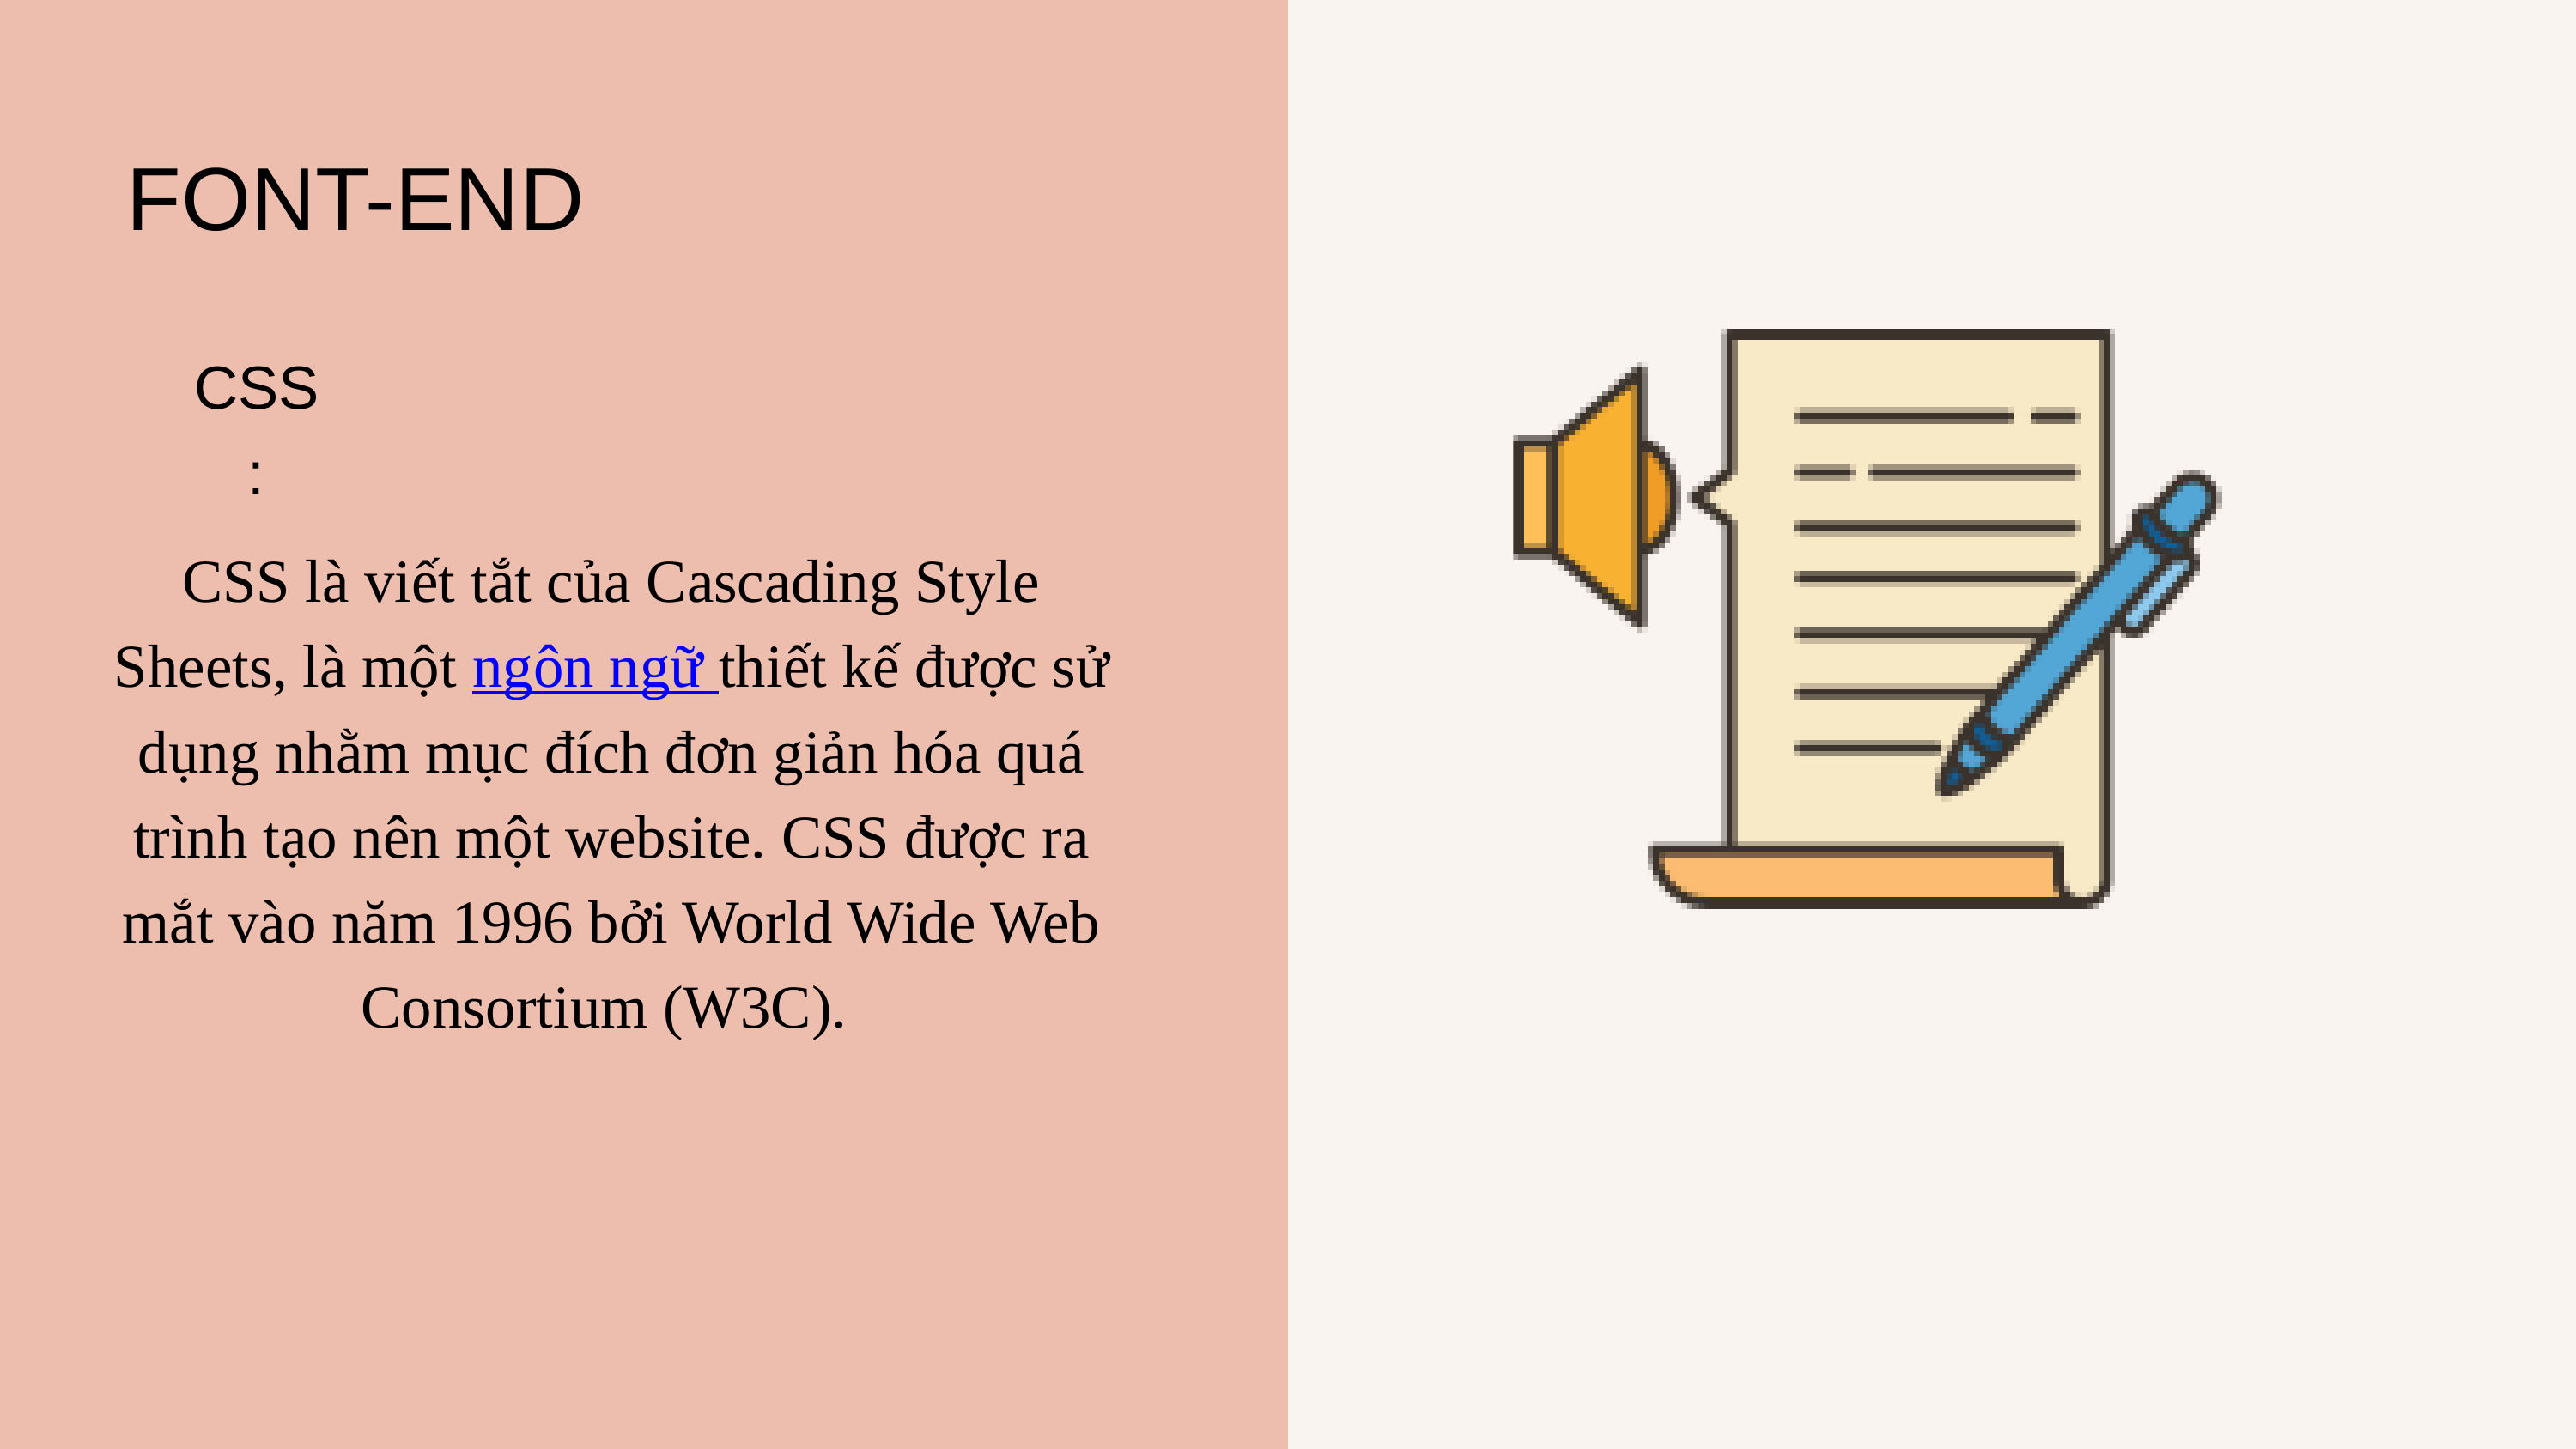

FONT-END

CSS:
CSS là viết tắt của Cascading Style Sheets, là một ngôn ngữ thiết kế được sử dụng nhằm mục đích đơn giản hóa quá trình tạo nên một website. CSS được ra mắt vào năm 1996 bởi World Wide Web Consortium (W3C).